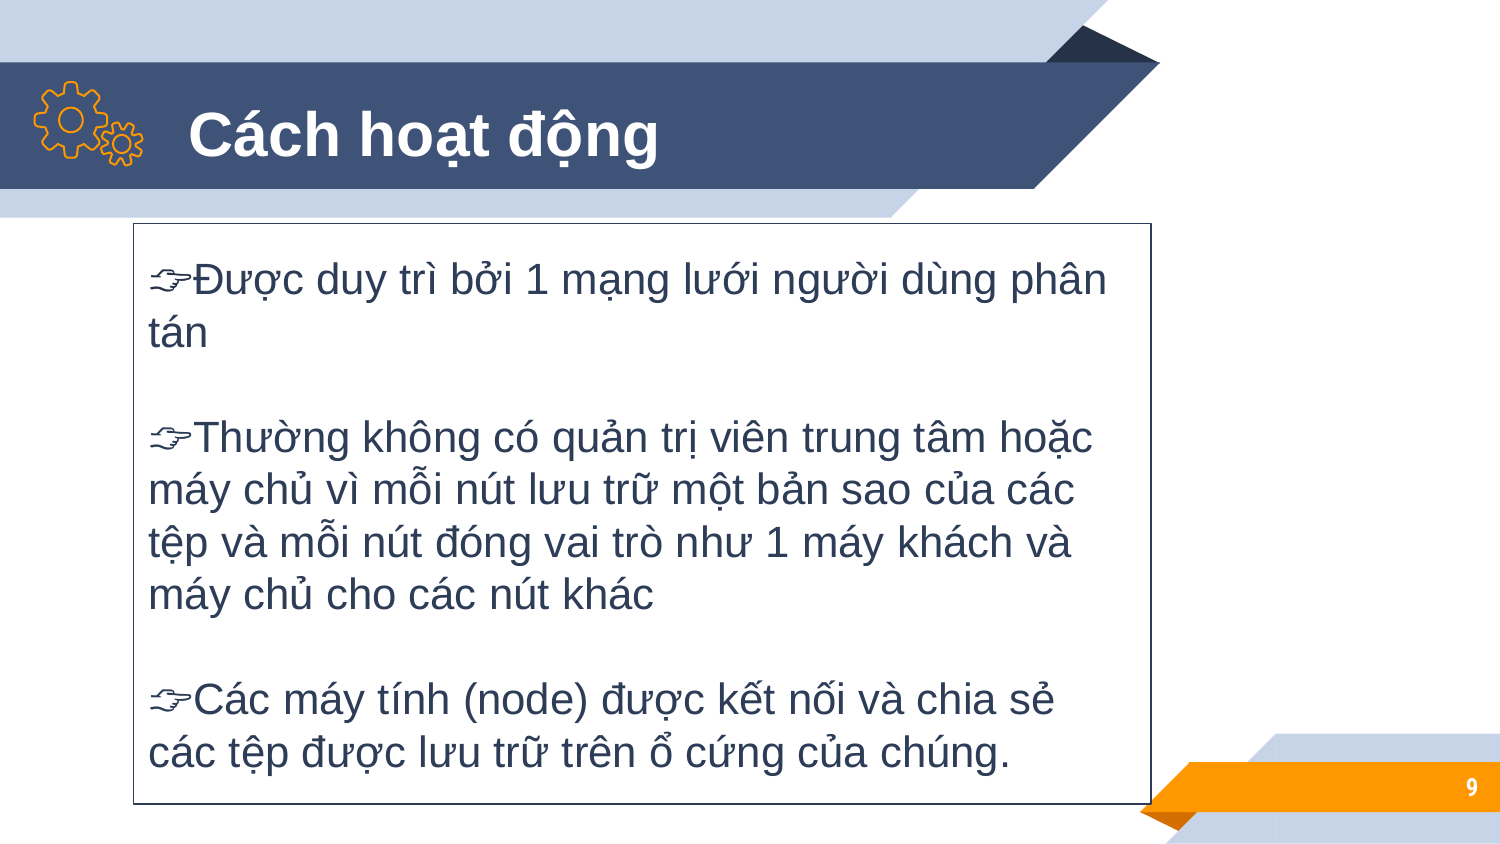

# Cách hoạt động

👉Được duy trì bởi 1 mạng lưới người dùng phân tán

👉Thường không có quản trị viên trung tâm hoặc máy chủ vì mỗi nút lưu trữ một bản sao của các tệp và mỗi nút đóng vai trò như 1 máy khách và máy chủ cho các nút khác

👉Các máy tính (node) được kết nối và chia sẻ các tệp được lưu trữ trên ổ cứng của chúng.
9